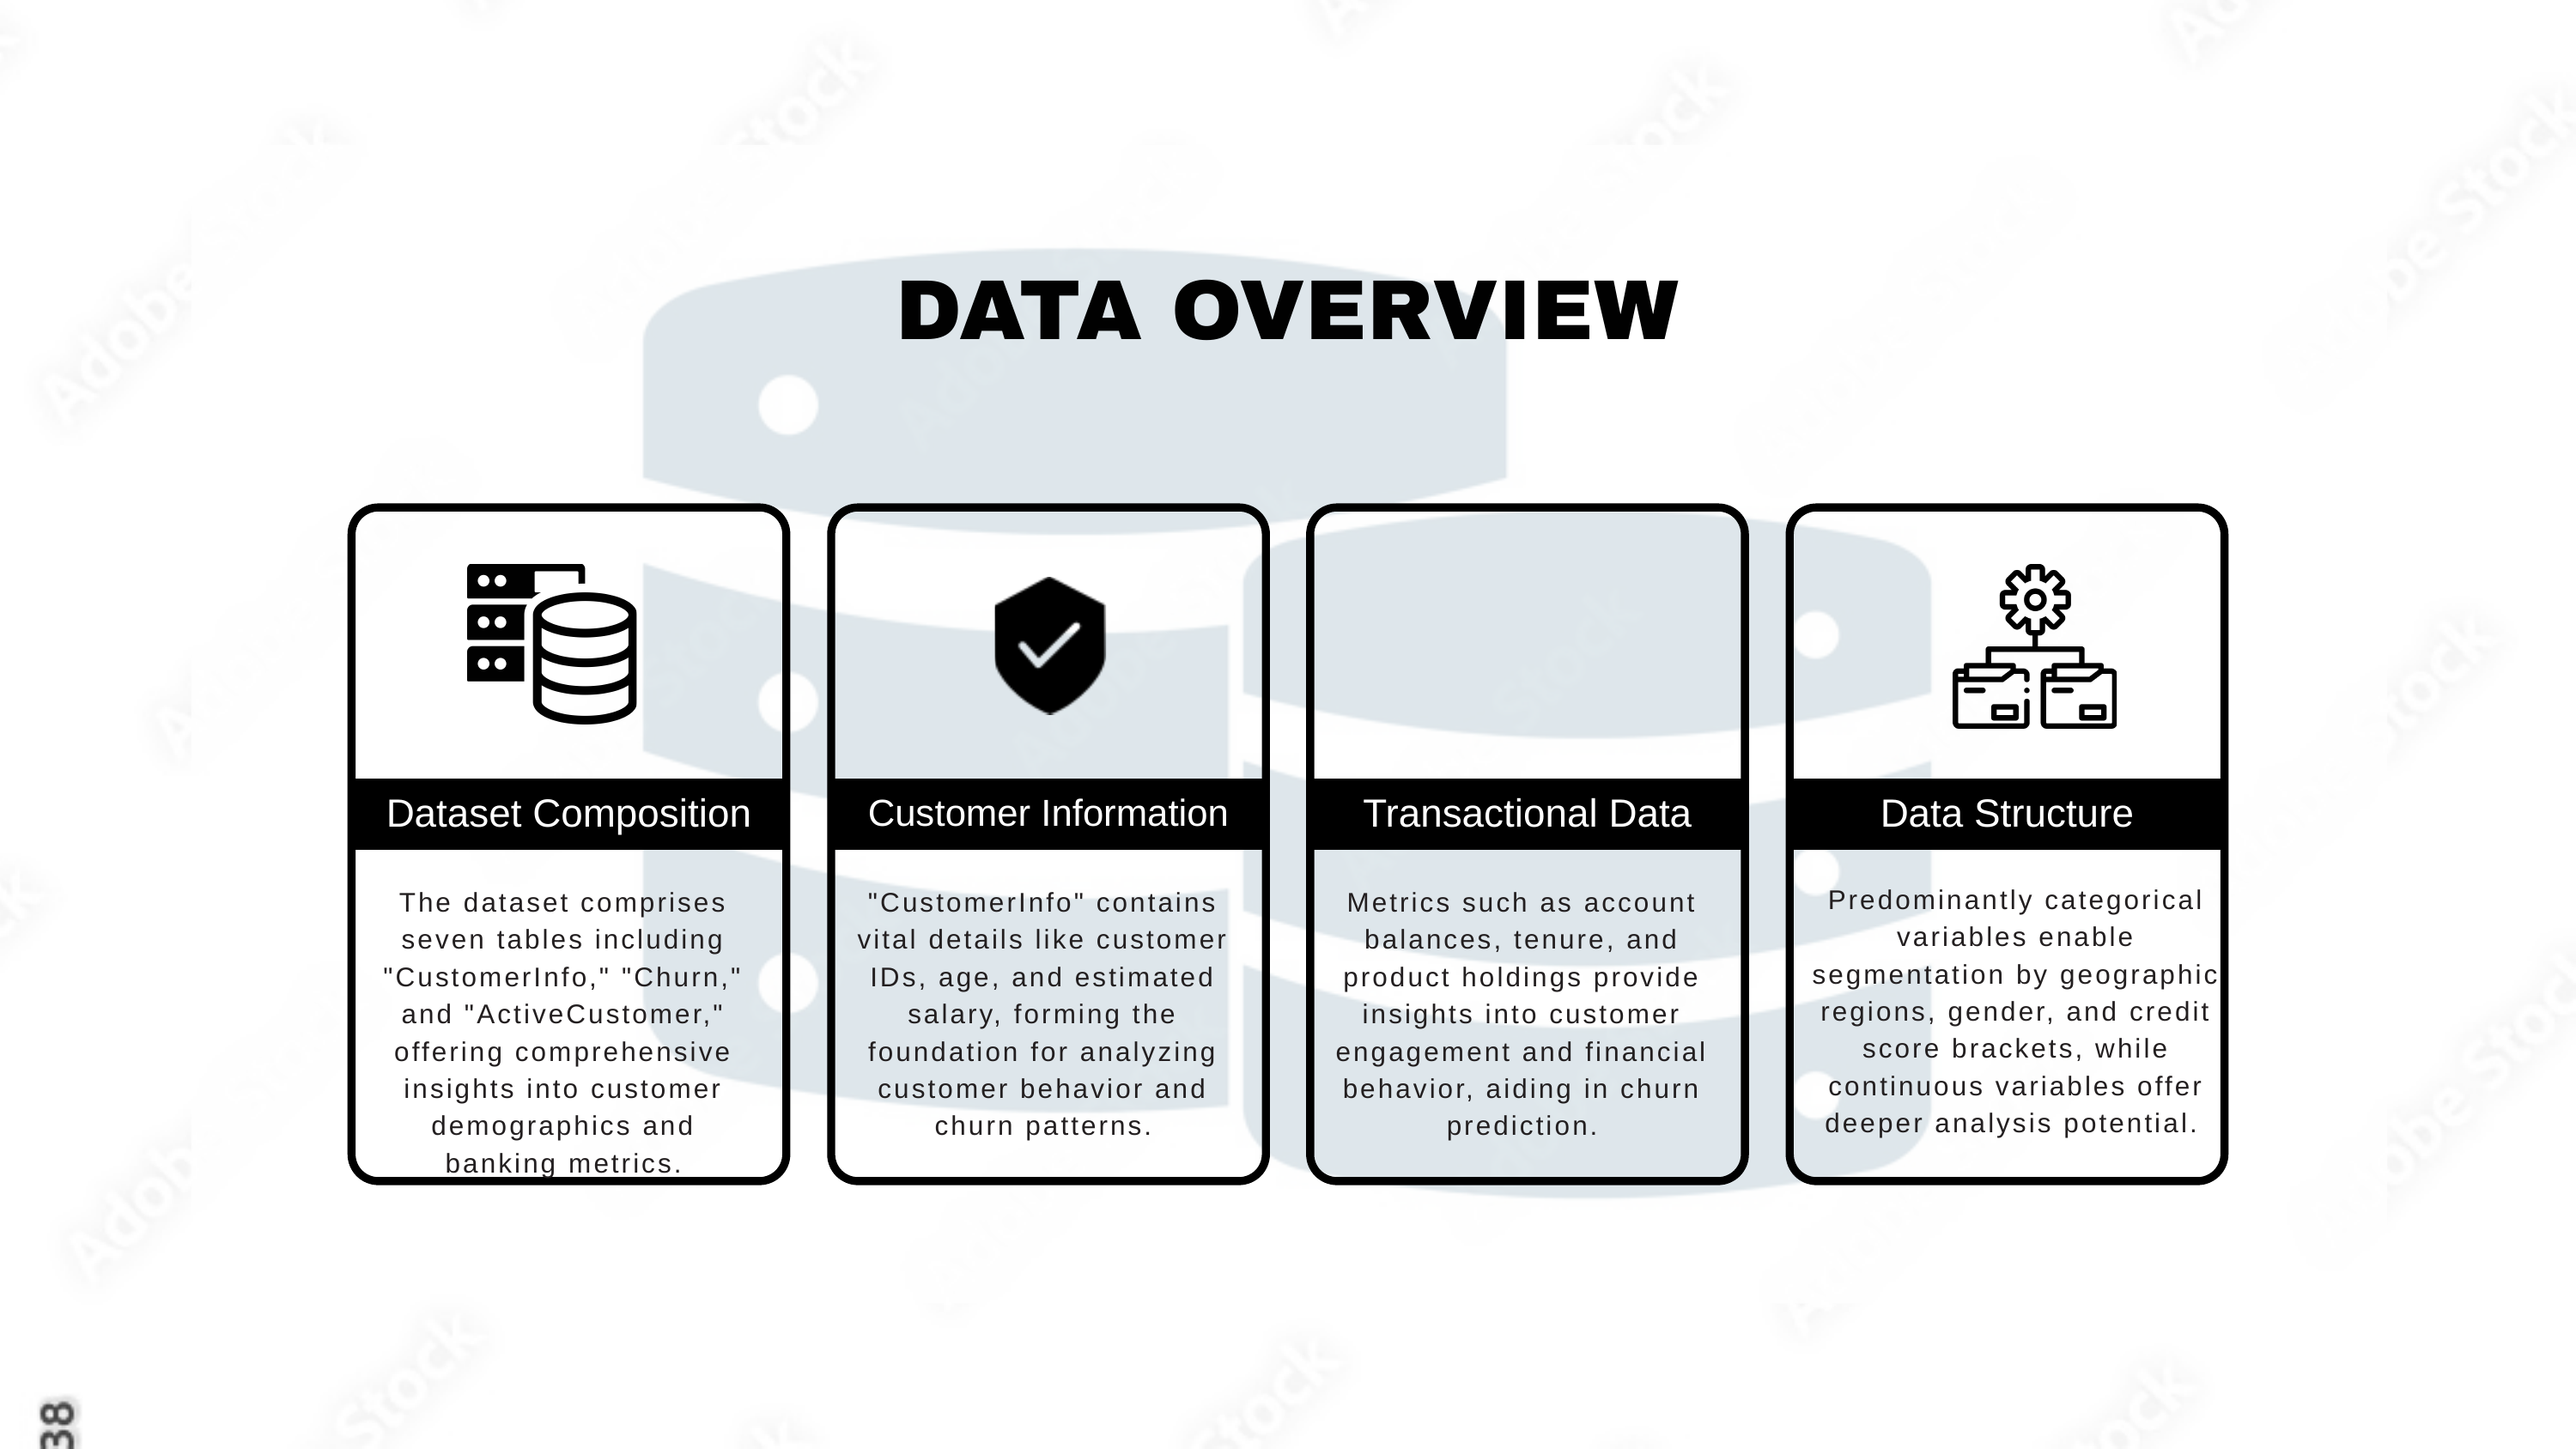

DATA OVERVIEW

Dataset Composition

Customer Information

Transactional Data

Data Structure
Predominantly categorical variables enable segmentation by geographic regions, gender, and credit score brackets, while continuous variables offer deeper analysis potential.
The dataset comprises seven tables including "CustomerInfo," "Churn," and "ActiveCustomer," offering comprehensive insights into customer demographics and banking metrics.
"CustomerInfo" contains vital details like customer IDs, age, and estimated salary, forming the foundation for analyzing customer behavior and churn patterns.
Metrics such as account balances, tenure, and product holdings provide insights into customer engagement and financial behavior, aiding in churn prediction.